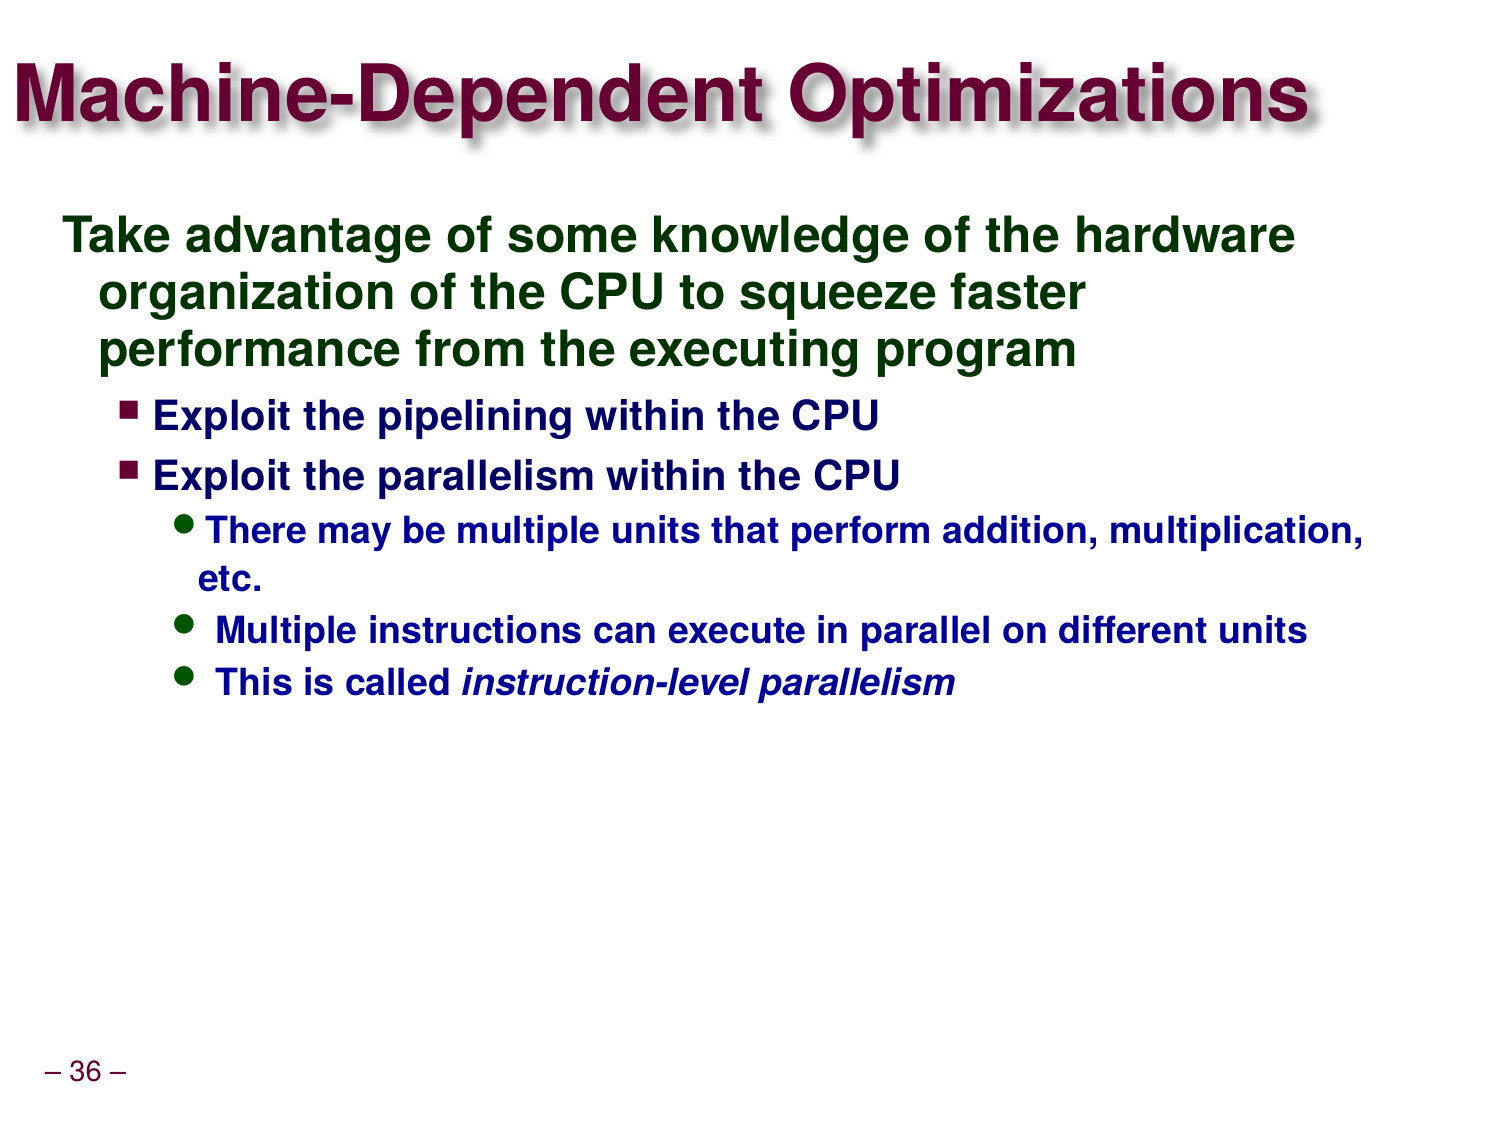

# Machine-Dependent Optimizations
Take advantage of some knowledge of the hardware organization of the CPU to squeeze faster performance from the executing program
Exploit the pipelining within the CPU
Exploit the parallelism within the CPU
There may be multiple units that perform addition, multiplication, etc.
 Multiple instructions can execute in parallel on different units
 This is called instruction-level parallelism